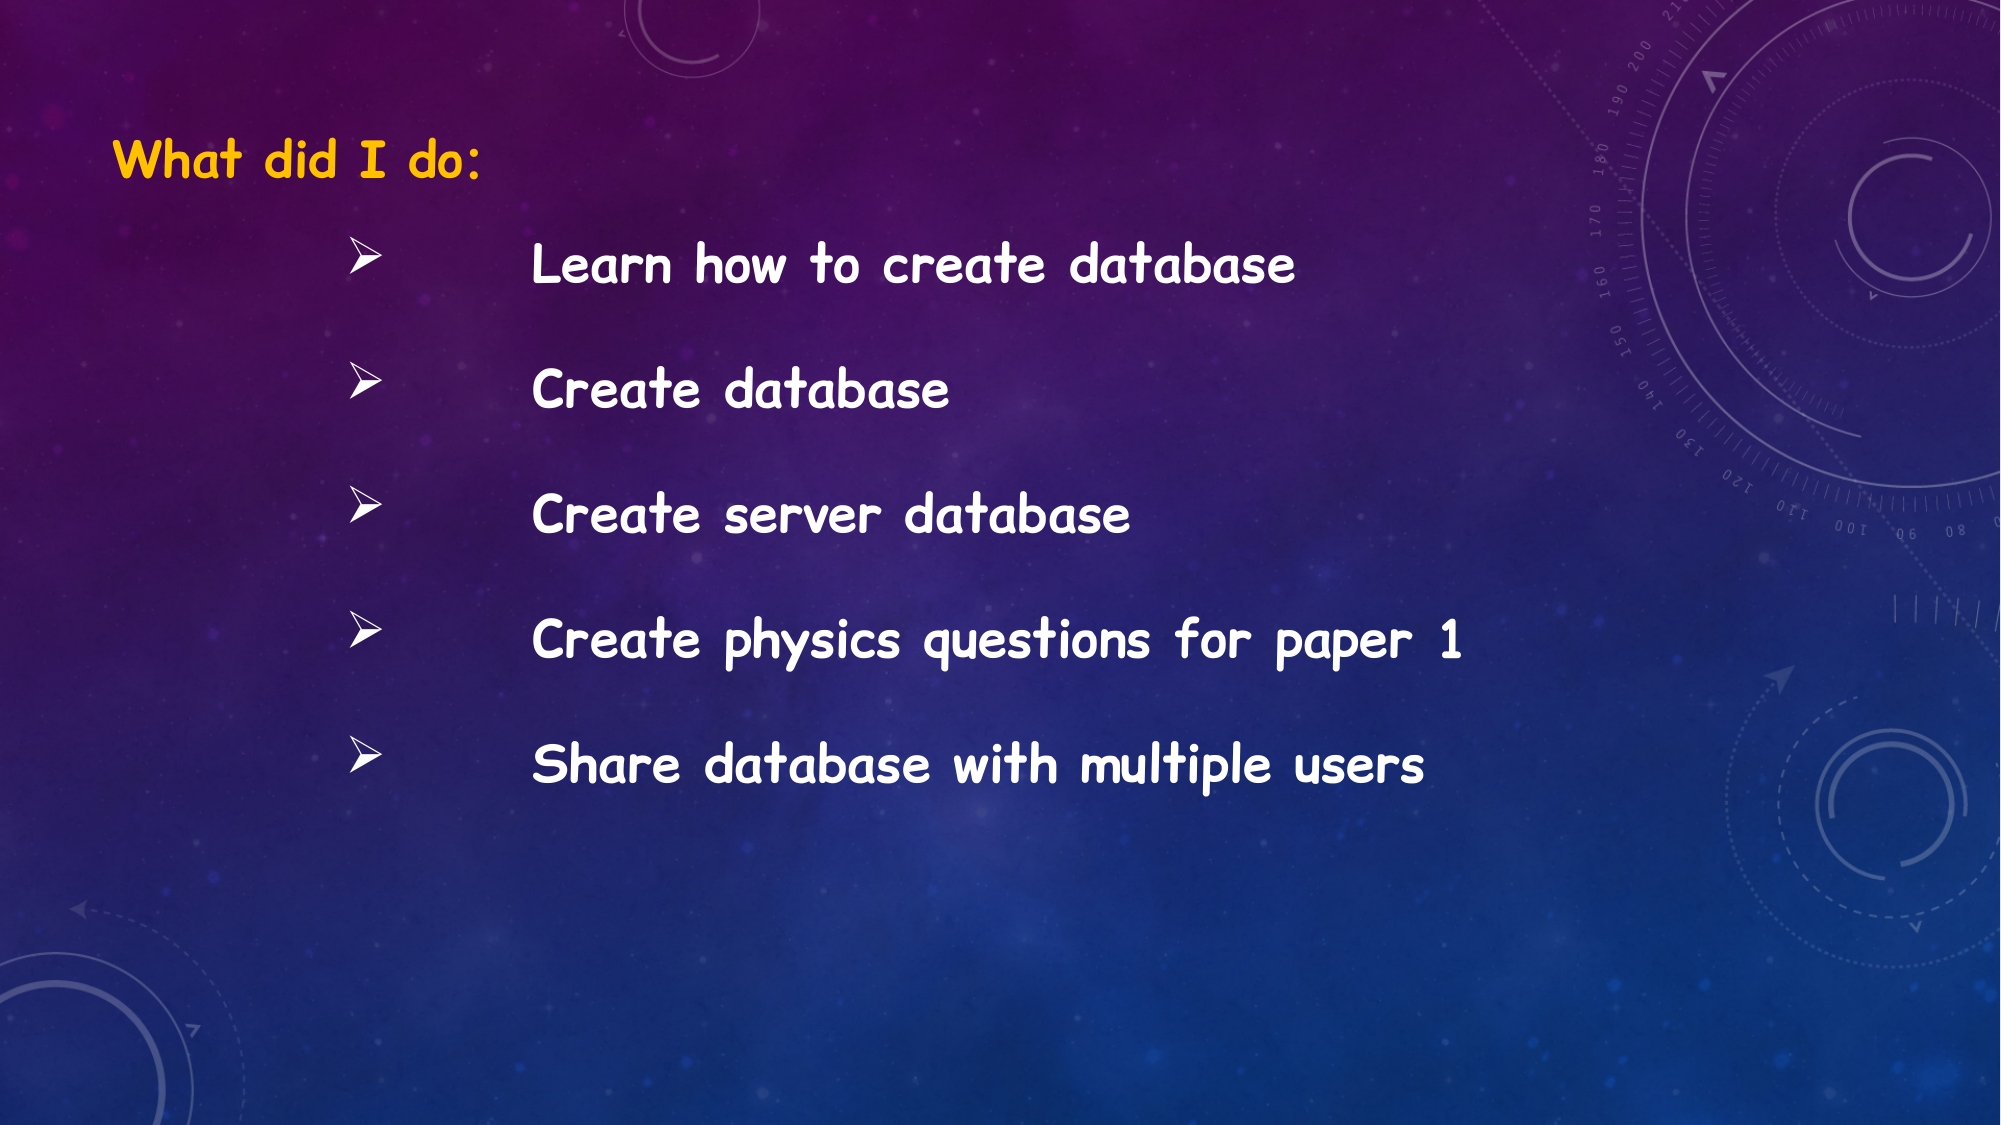

What did I do:
Learn how to create database

Create database

Create server database

Create physics questions for paper 1

Share database with multiple users